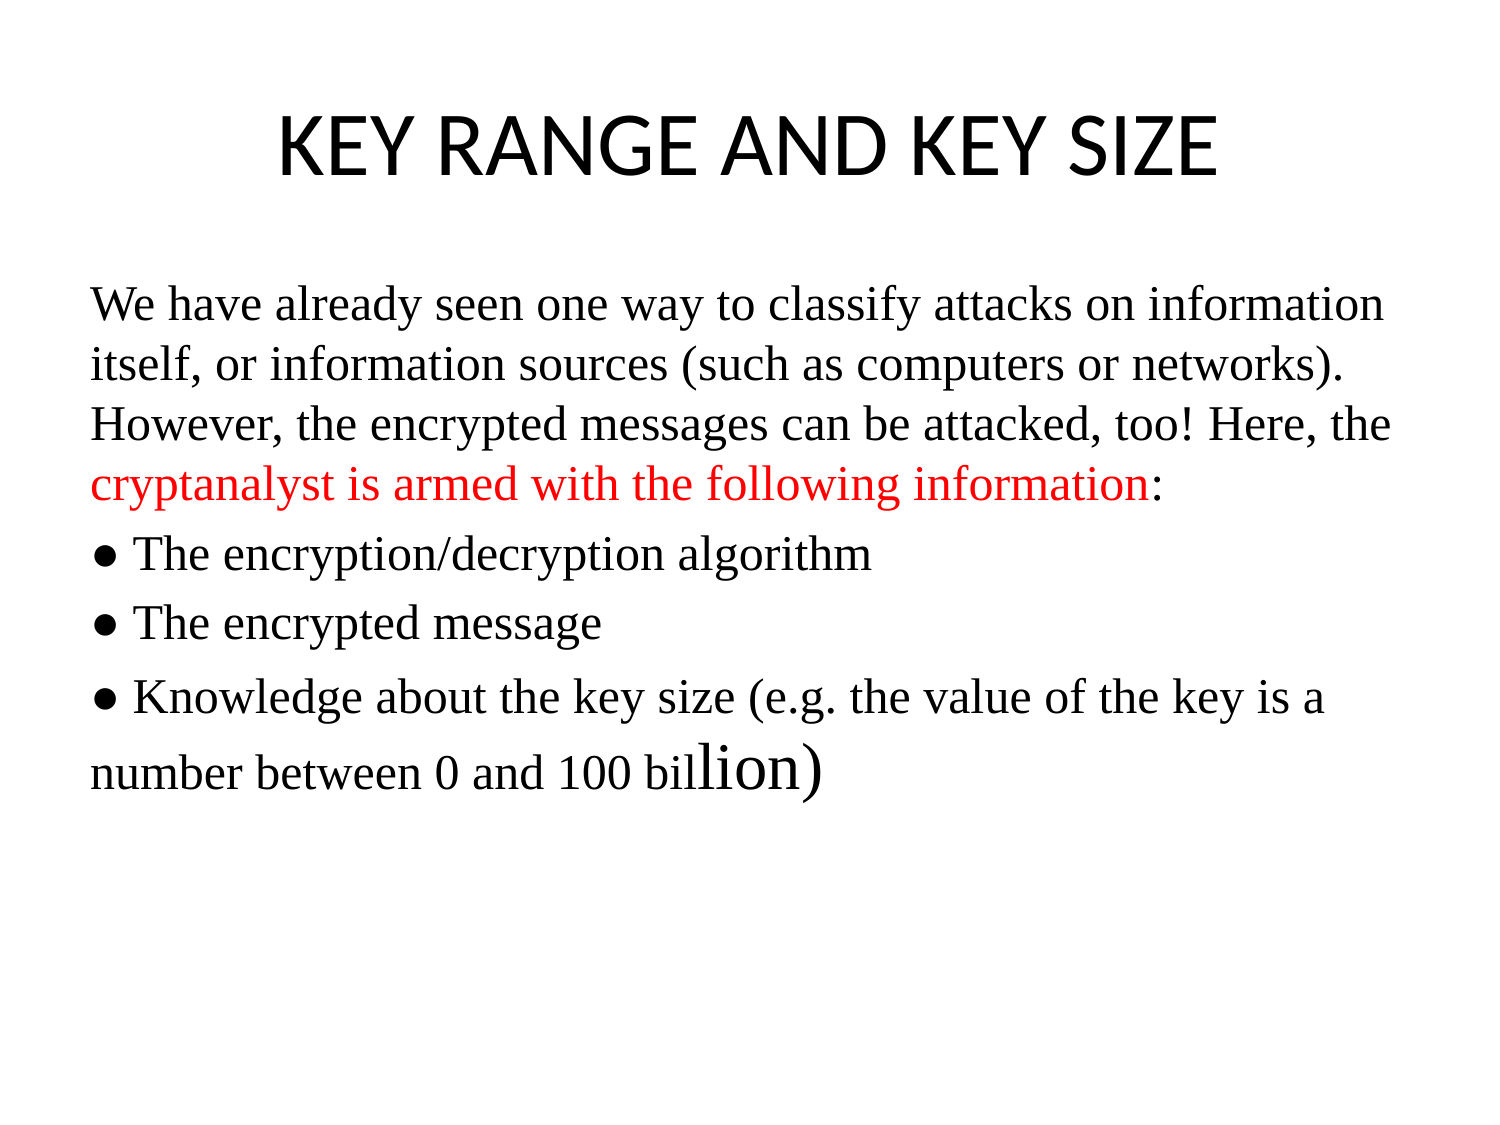

# KEY RANGE AND KEY SIZE
We have already seen one way to classify attacks on information itself, or information sources (such as computers or networks). However, the encrypted messages can be attacked, too! Here, the cryptanalyst is armed with the following information:
● The encryption/decryption algorithm
● The encrypted message
● Knowledge about the key size (e.g. the value of the key is a number between 0 and 100 billion)